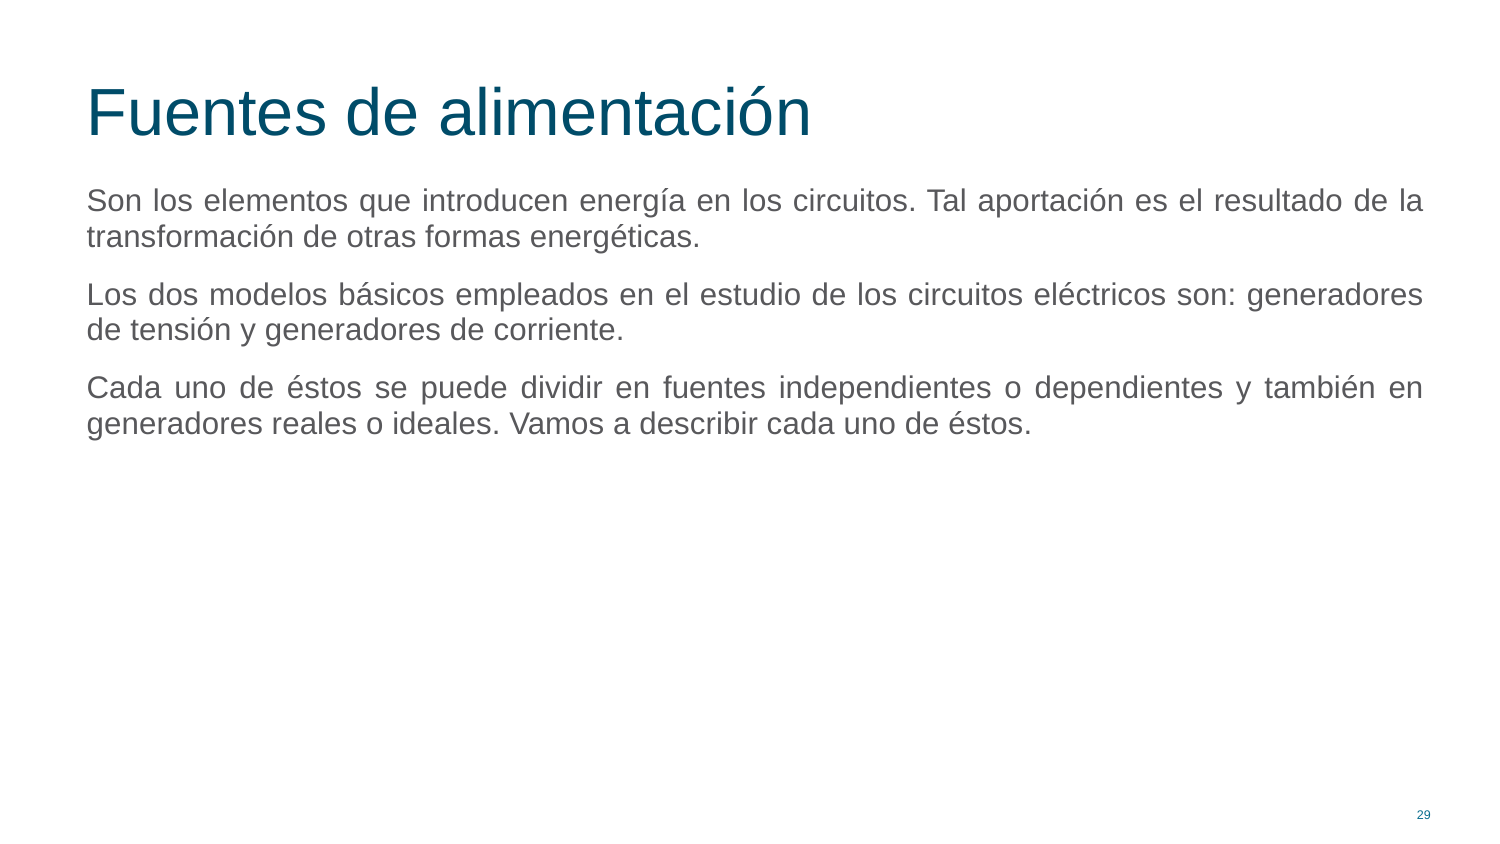

# Fuentes de alimentación
Son los elementos que introducen energía en los circuitos. Tal aportación es el resultado de la transformación de otras formas energéticas.
Los dos modelos básicos empleados en el estudio de los circuitos eléctricos son: generadores de tensión y generadores de corriente.
Cada uno de éstos se puede dividir en fuentes independientes o dependientes y también en generadores reales o ideales. Vamos a describir cada uno de éstos.